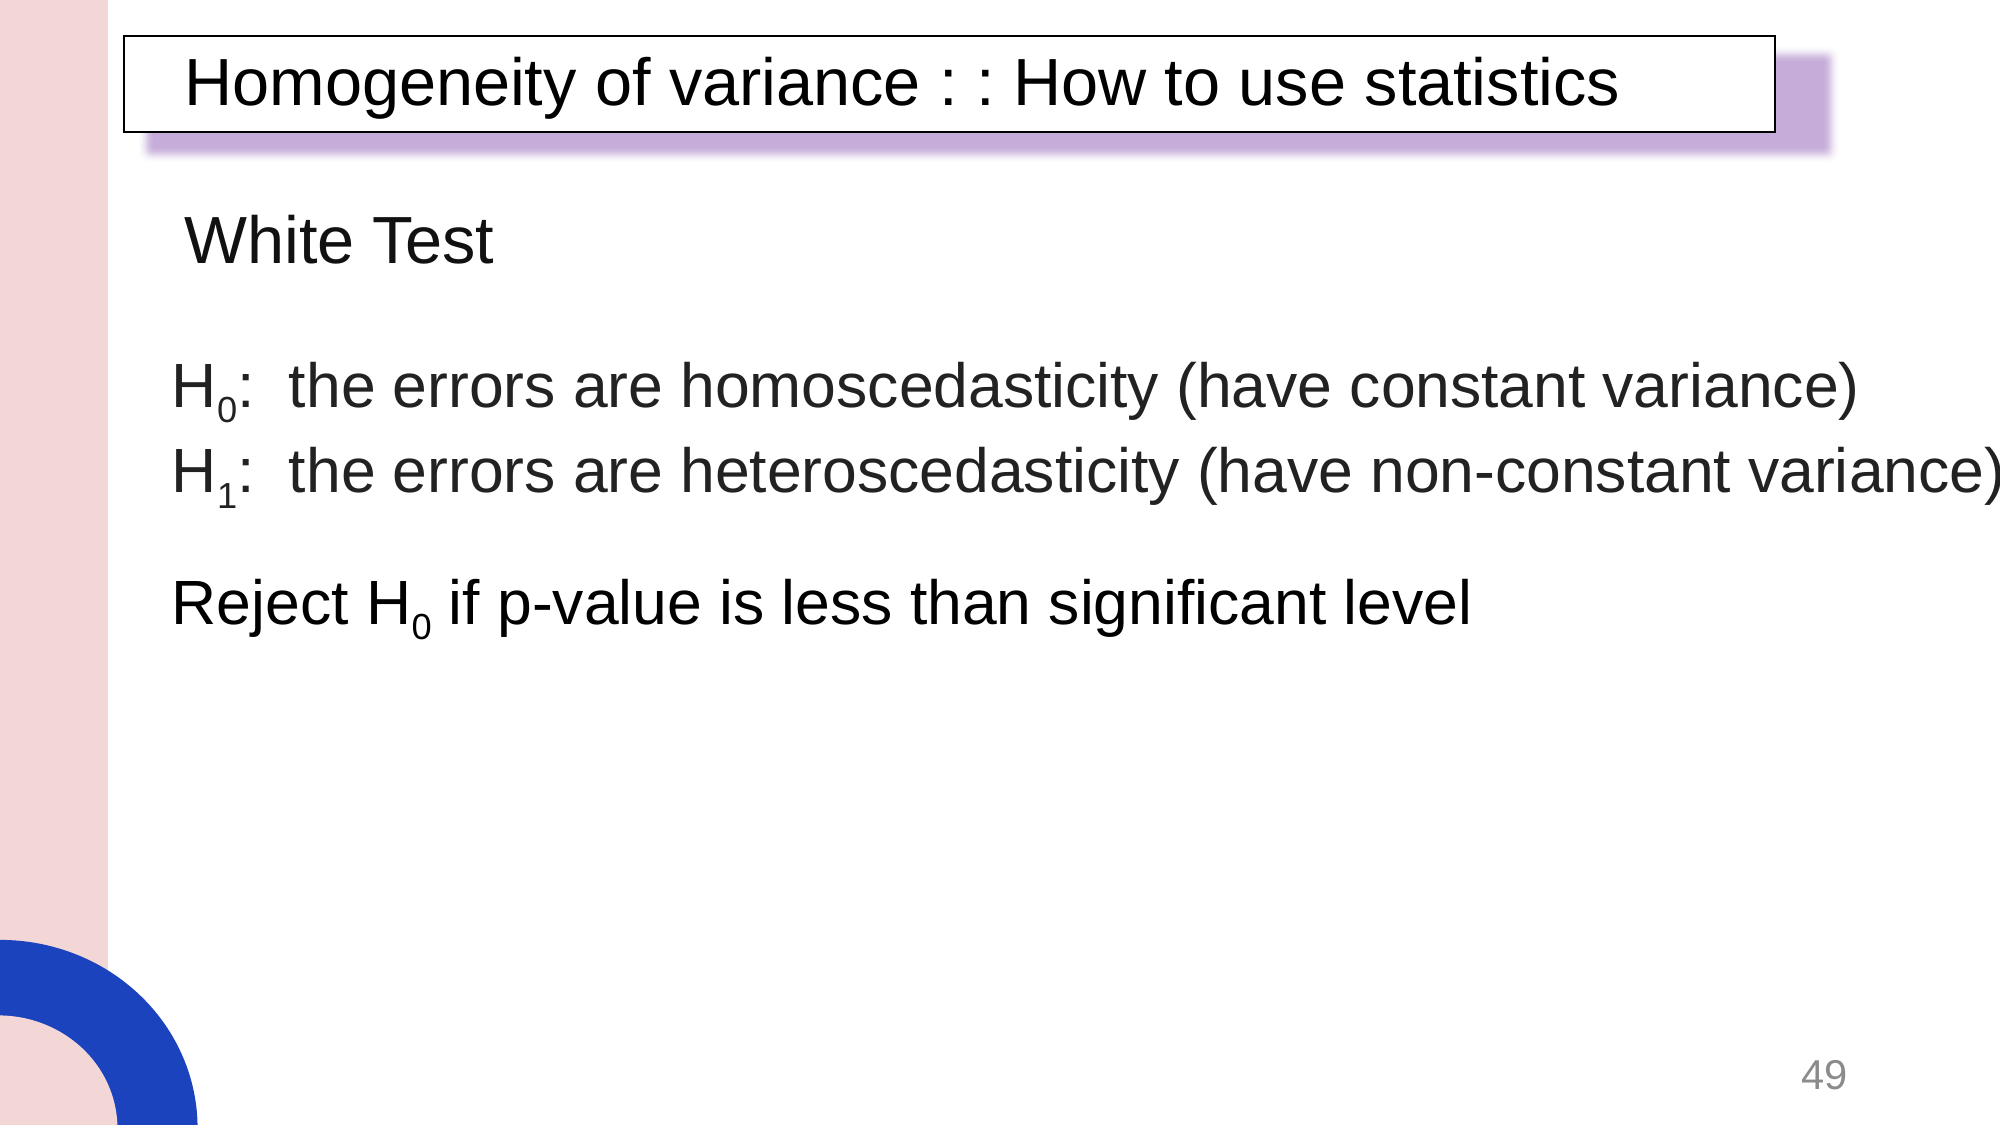

Homogeneity of variance : : How to use statistics

White Test
H0:  the errors are homoscedasticity (have constant variance)
H1:  the errors are heteroscedasticity (have non-constant variance)
Reject H0 if p-value is less than significant level
49